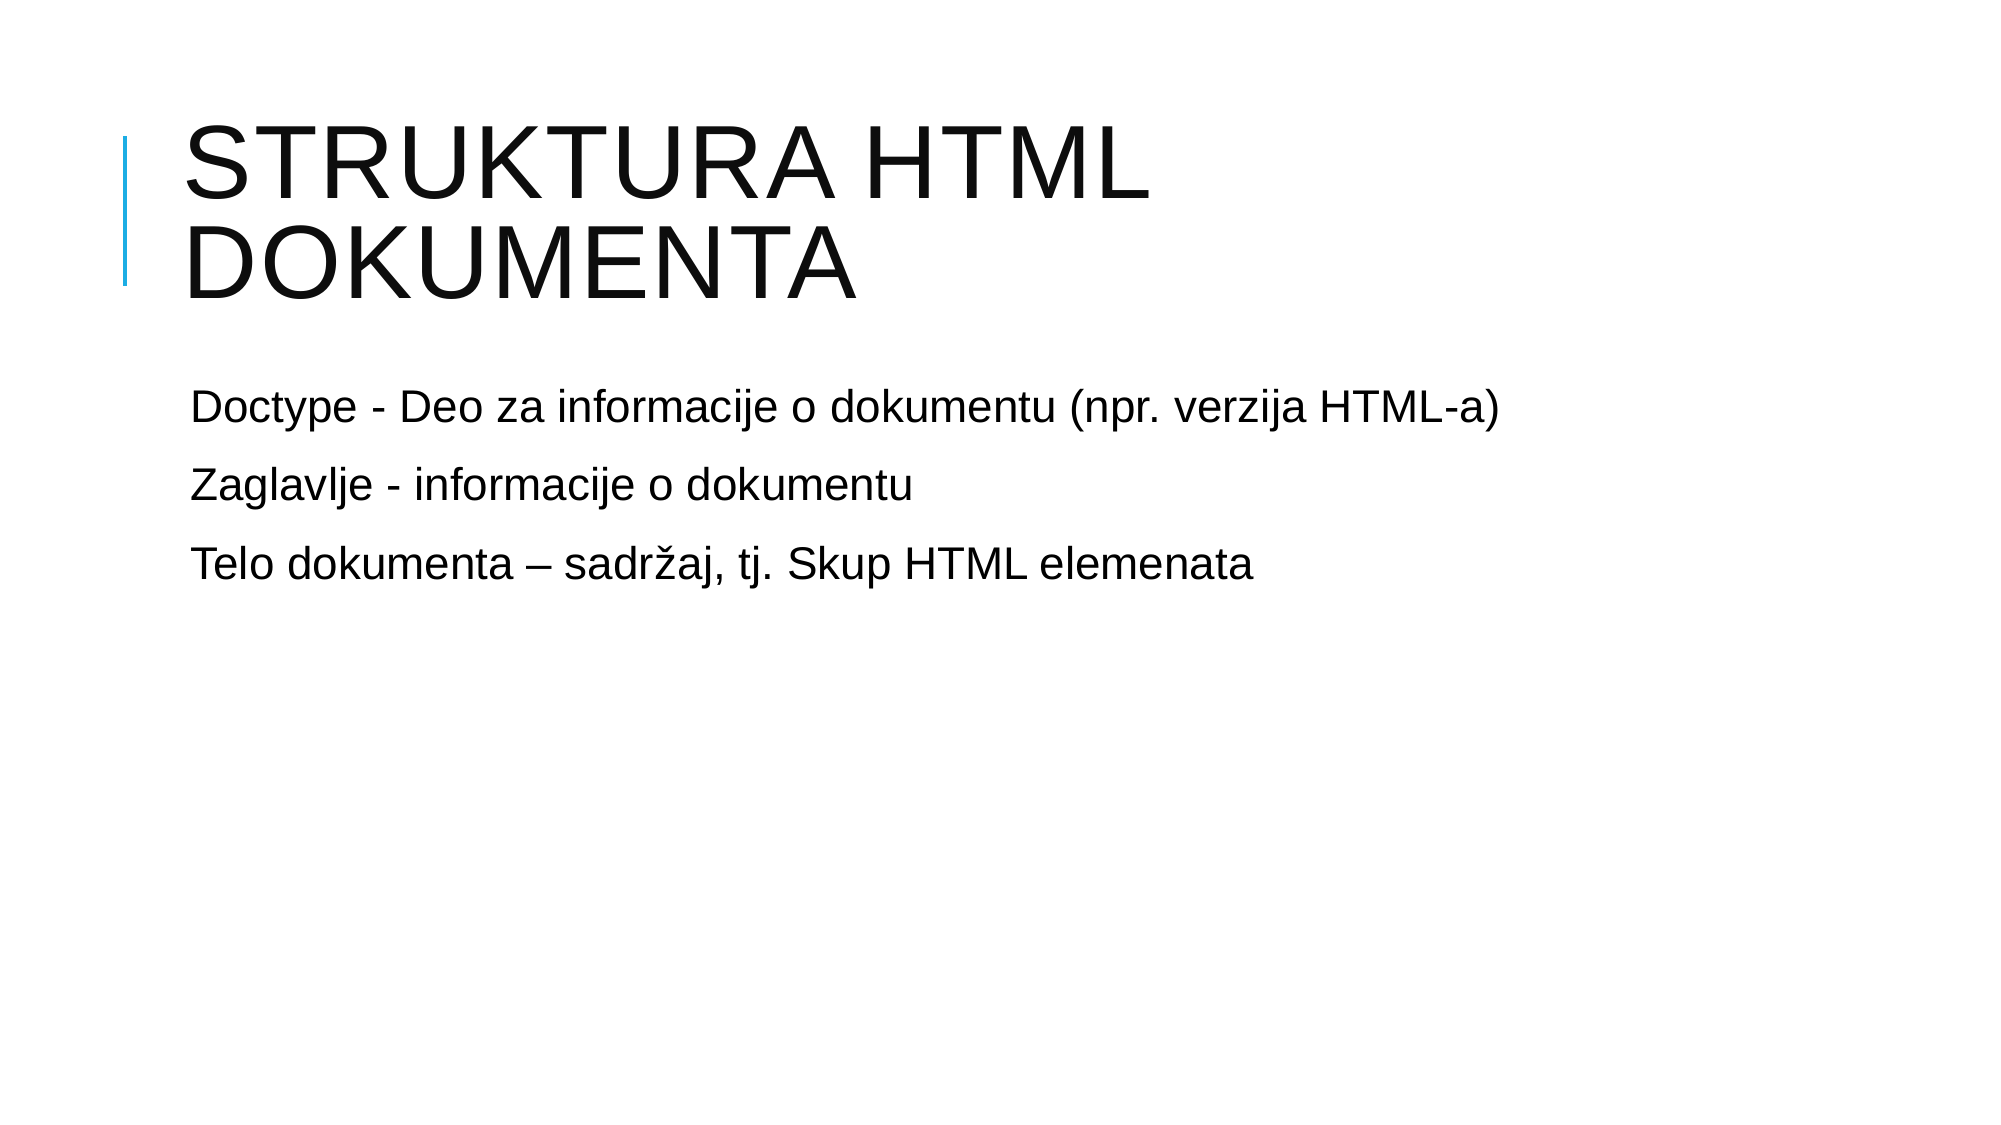

# Struktura HTML dokumenta
Doctype - Deo za informacije o dokumentu (npr. verzija HTML-a)
Zaglavlje - informacije o dokumentu
Telo dokumenta – sadržaj, tj. Skup HTML elemenata